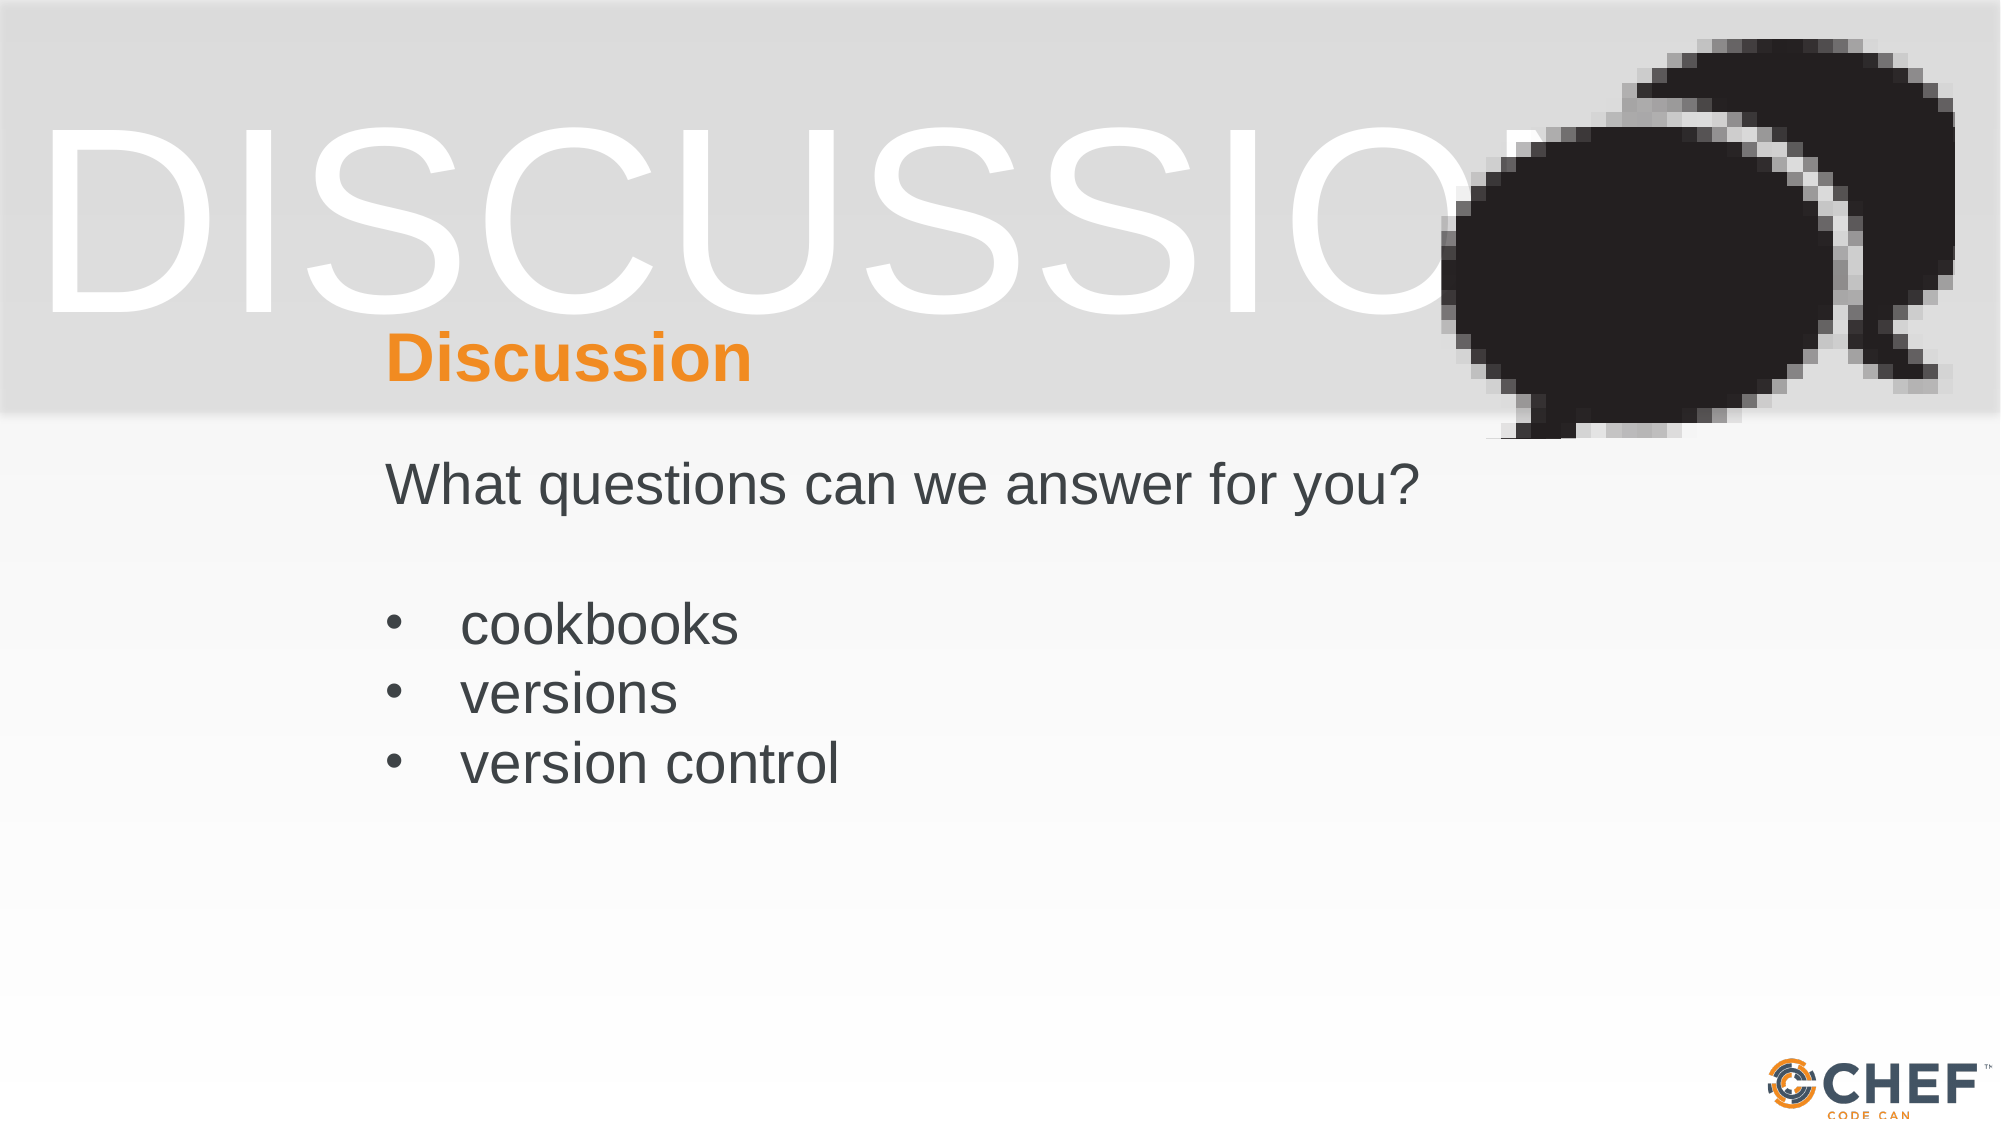

# Discussion
What questions can we answer for you?

cookbooks
versions
version control